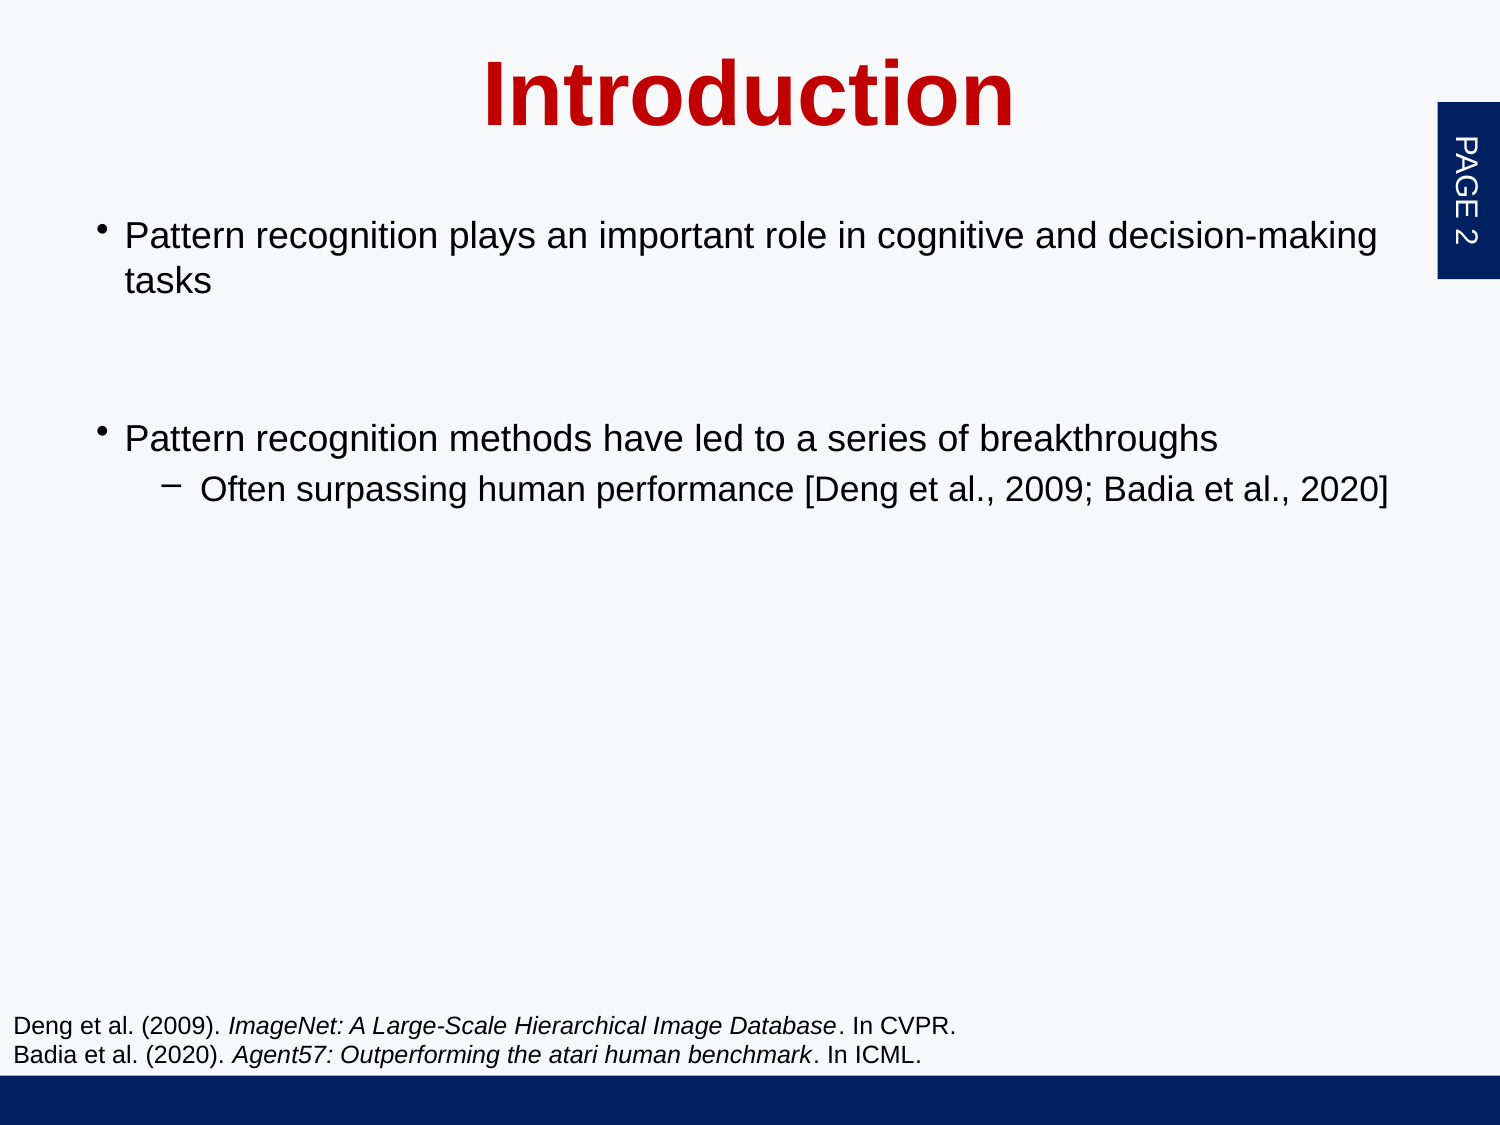

Introduction
Pattern recognition plays an important role in cognitive and decision-making tasks

Pattern recognition methods have led to a series of breakthroughs
 Often surpassing human performance [Deng et al., 2009; Badia et al., 2020]

Deng et al. (2009). ImageNet: A Large-Scale Hierarchical Image Database. In CVPR.
Badia et al. (2020). Agent57: Outperforming the atari human benchmark. In ICML.